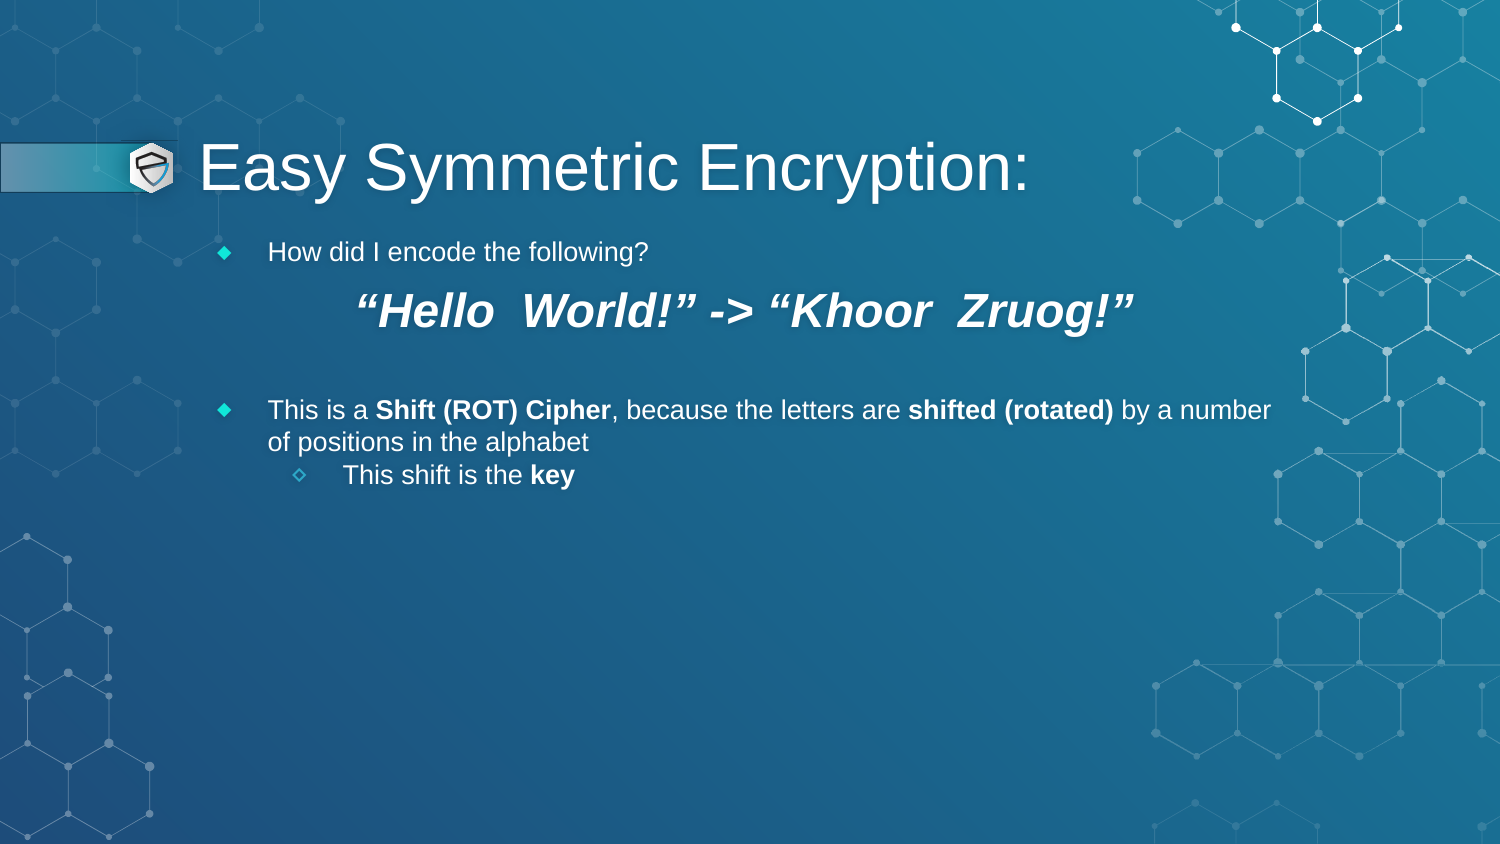

# Easy Symmetric Encryption:
How did I encode the following?
“Hello  World!” -> “Khoor  Zruog!”

This is a Shift (ROT) Cipher, because the letters are shifted (rotated) by a number of positions in the alphabet
This shift is the key